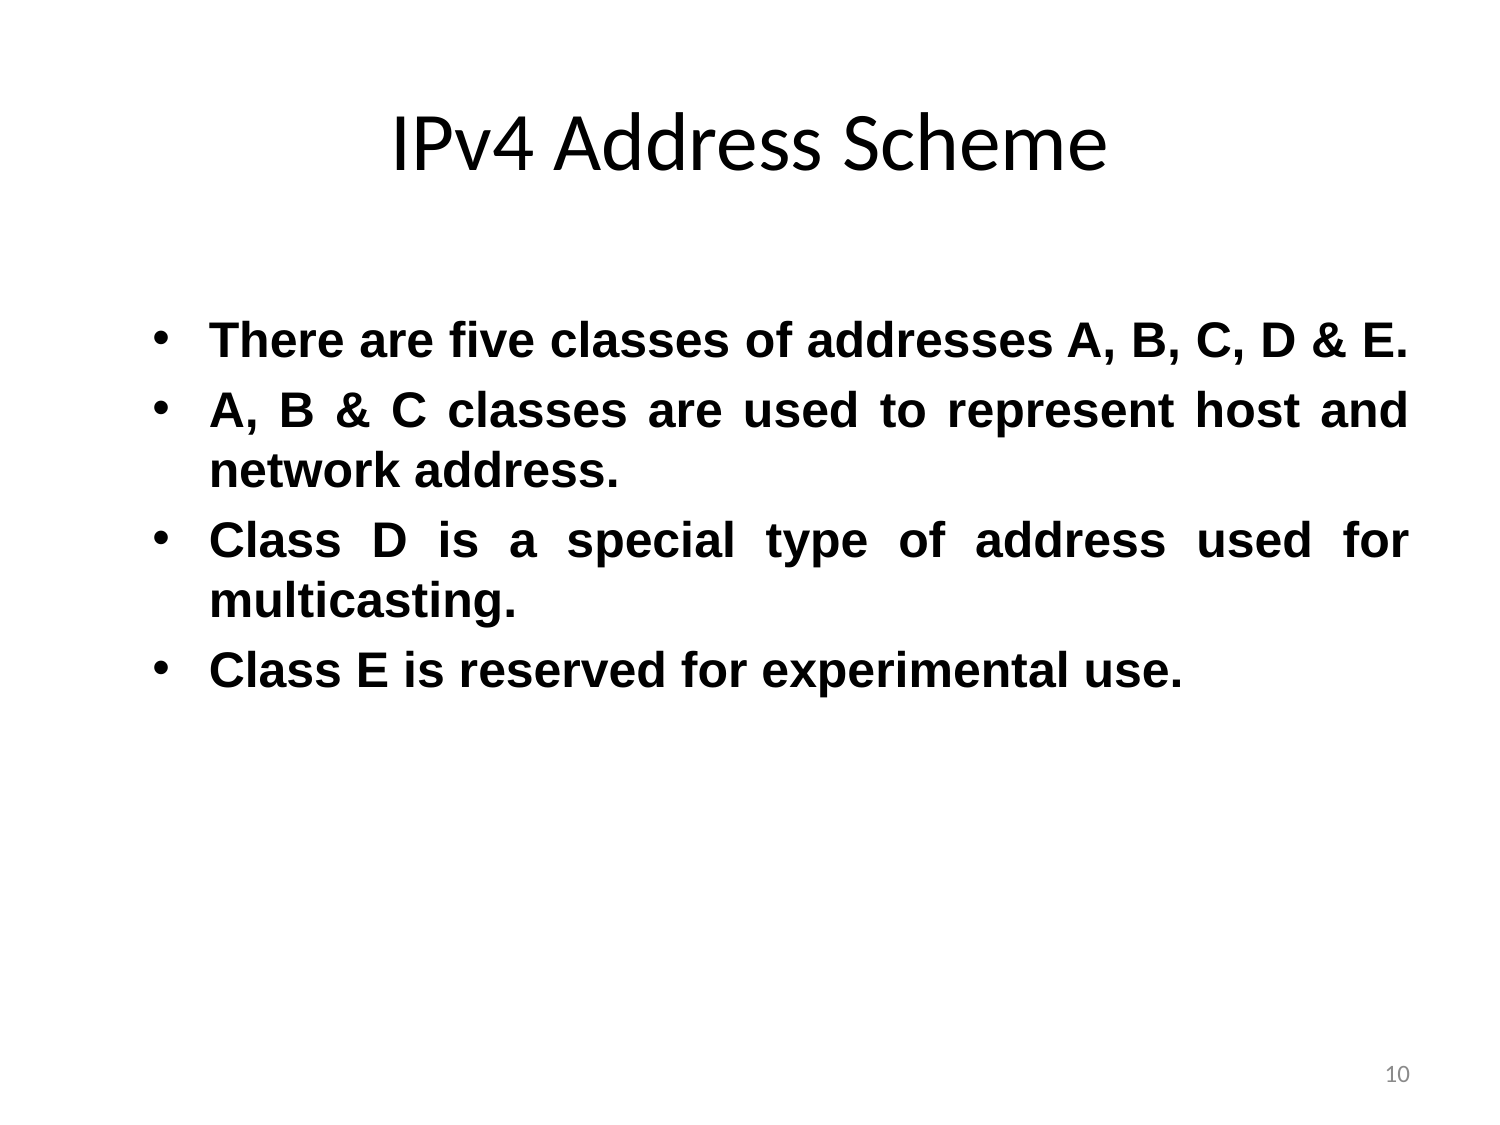

# IPv4 Address Scheme
There are five classes of addresses A, B, C, D & E.
A, B & C classes are used to represent host and network address.
Class D is a special type of address used for multicasting.
Class E is reserved for experimental use.
10